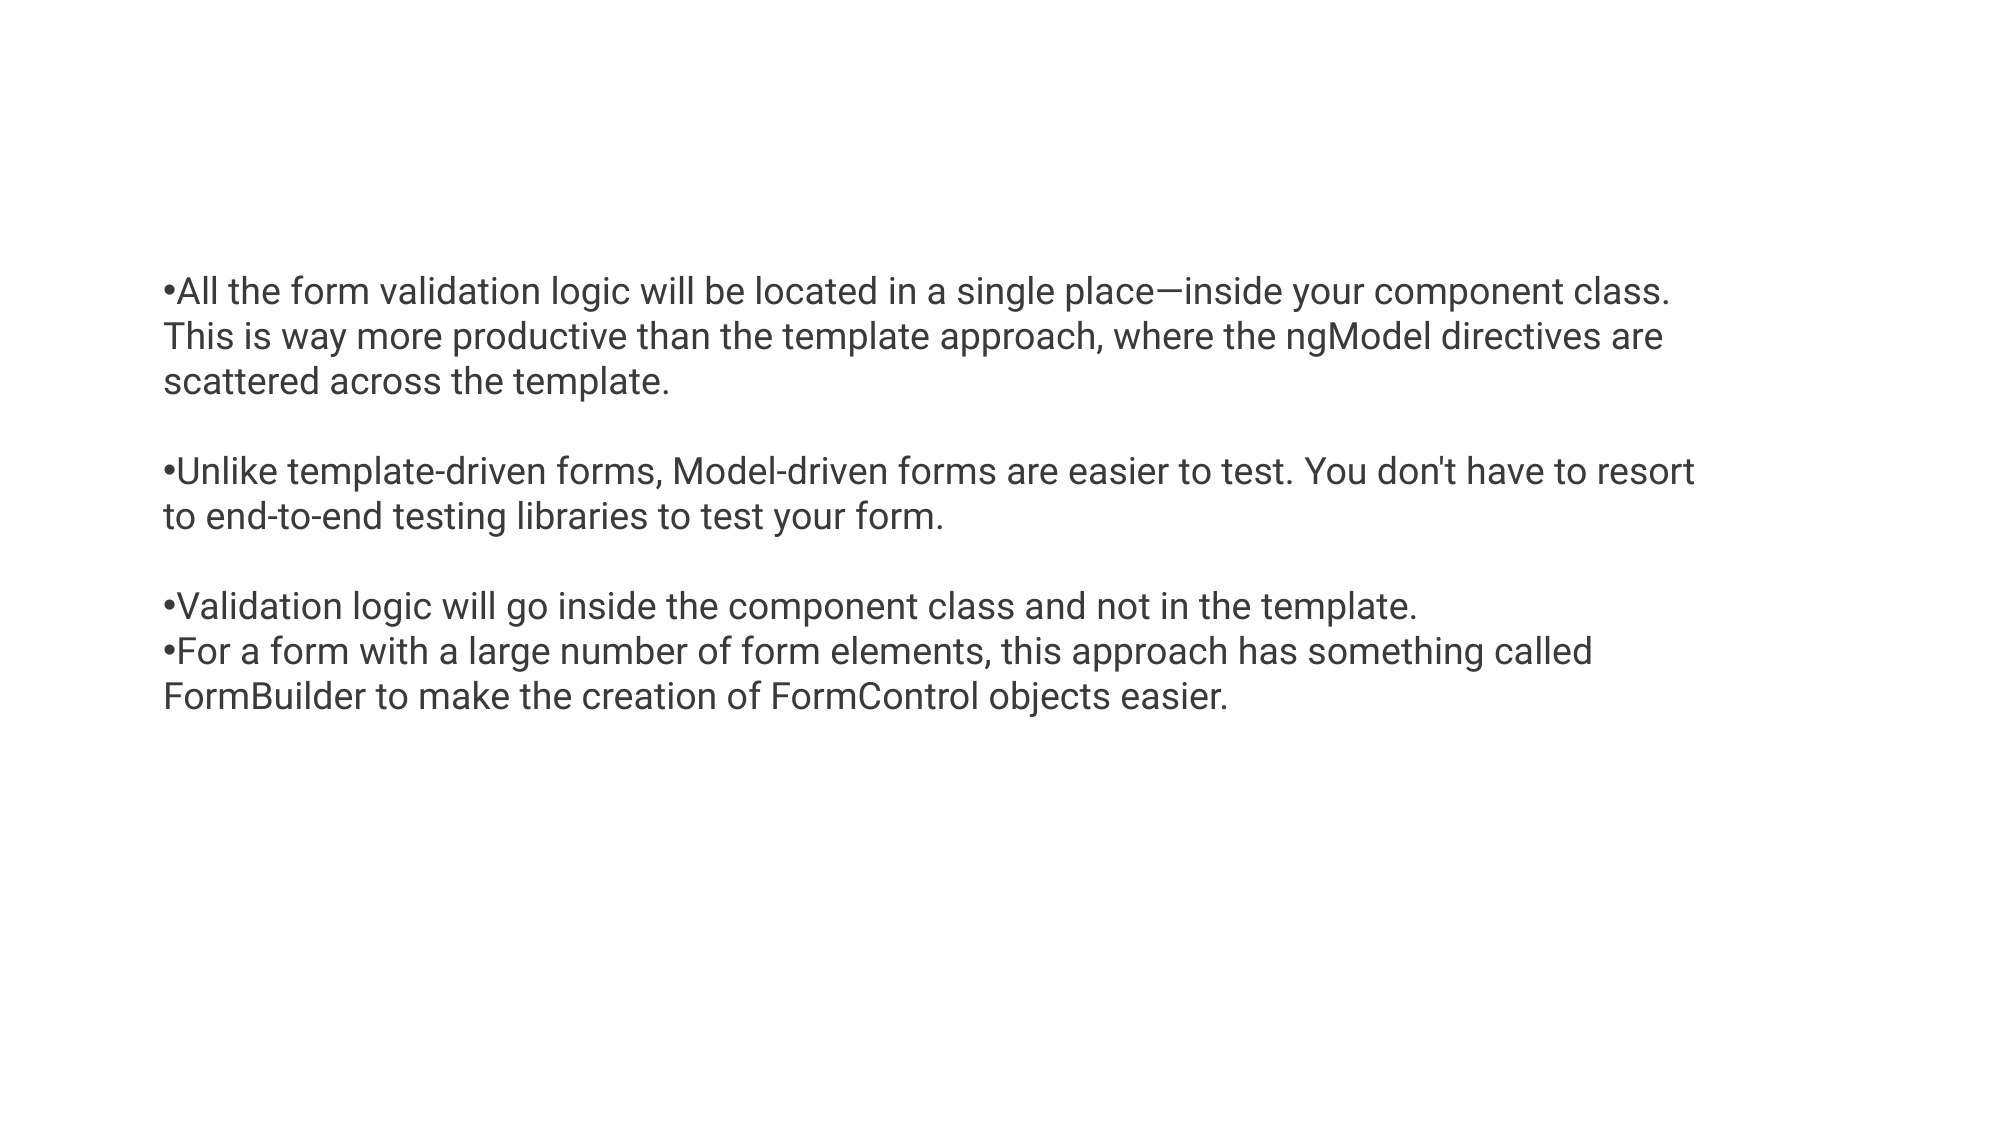

All the form validation logic will be located in a single place—inside your component class. This is way more productive than the template approach, where the ngModel directives are scattered across the template.
Unlike template-driven forms, Model-driven forms are easier to test. You don't have to resort to end-to-end testing libraries to test your form.

Validation logic will go inside the component class and not in the template.
For a form with a large number of form elements, this approach has something called FormBuilder to make the creation of FormControl objects easier.